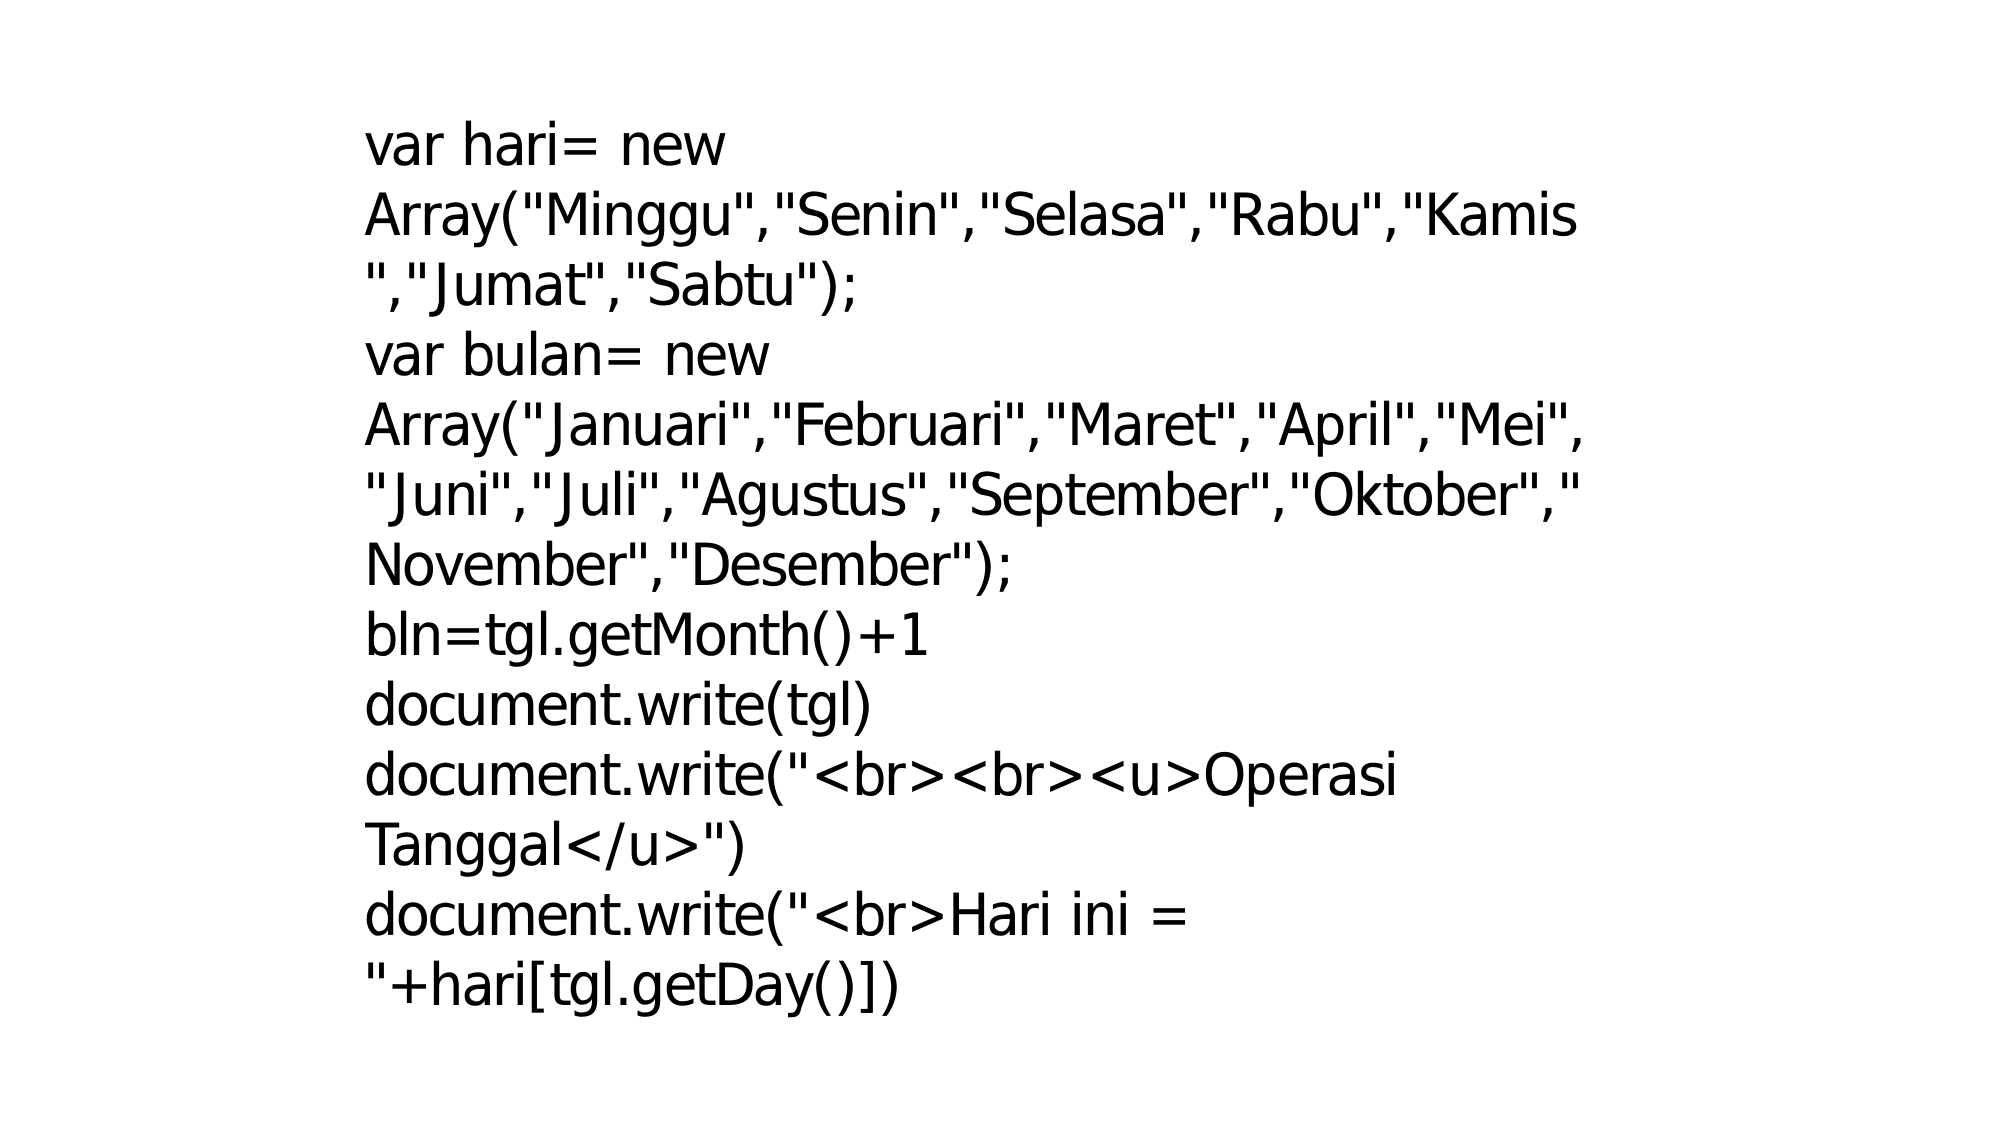

var hari= new Array("Minggu","Senin","Selasa","Rabu","Kamis","Jumat","Sabtu");
var bulan= new Array("Januari","Februari","Maret","April","Mei","Juni","Juli","Agustus","September","Oktober","November","Desember");
bln=tgl.getMonth()+1
document.write(tgl)
document.write("<br><br><u>Operasi Tanggal</u>")
document.write("<br>Hari ini = "+hari[tgl.getDay()])